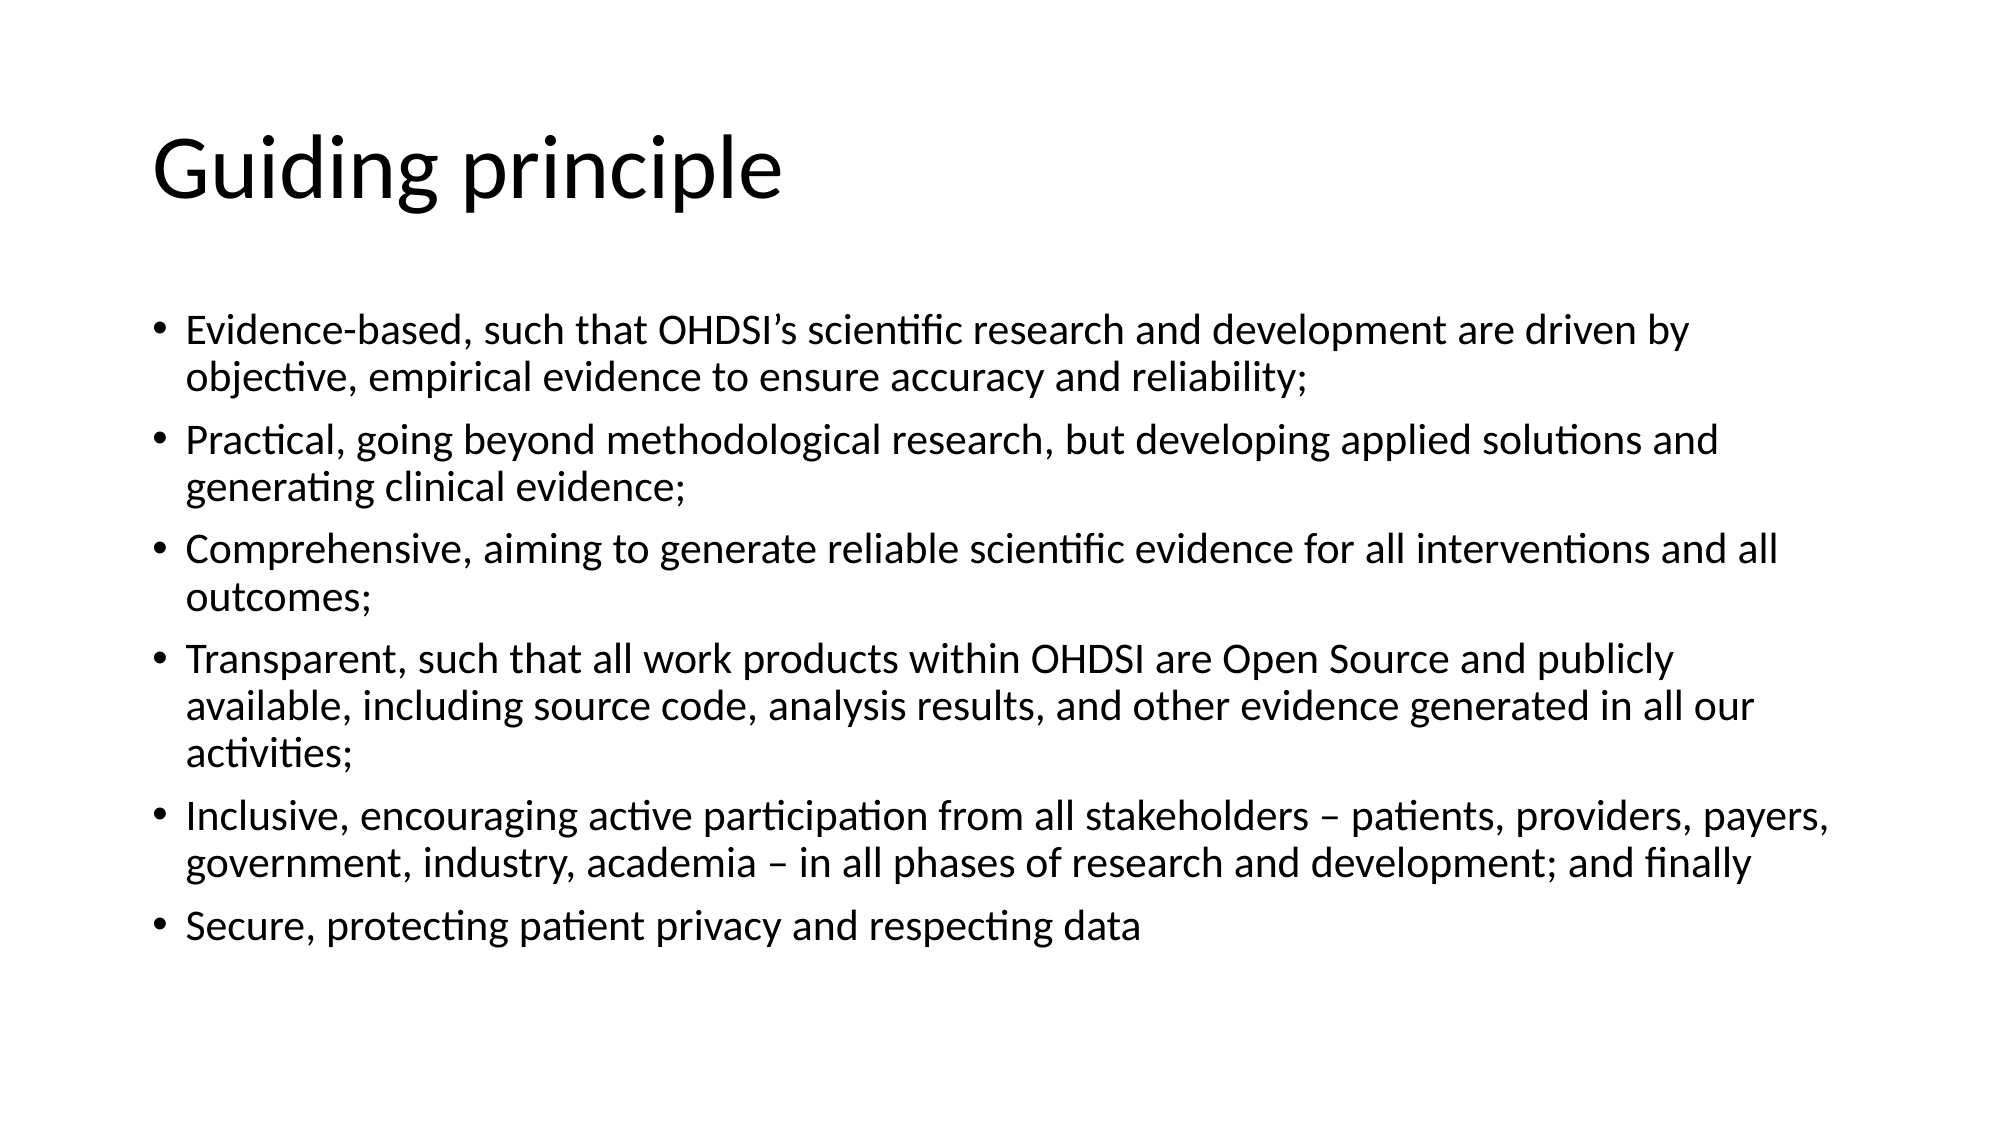

# Guiding principle
Evidence-based, such that OHDSI’s scientific research and development are driven by objective, empirical evidence to ensure accuracy and reliability;
Practical, going beyond methodological research, but developing applied solutions and generating clinical evidence;
Comprehensive, aiming to generate reliable scientific evidence for all interventions and all outcomes;
Transparent, such that all work products within OHDSI are Open Source and publicly available, including source code, analysis results, and other evidence generated in all our activities;
Inclusive, encouraging active participation from all stakeholders – patients, providers, payers, government, industry, academia – in all phases of research and development; and finally
Secure, protecting patient privacy and respecting data